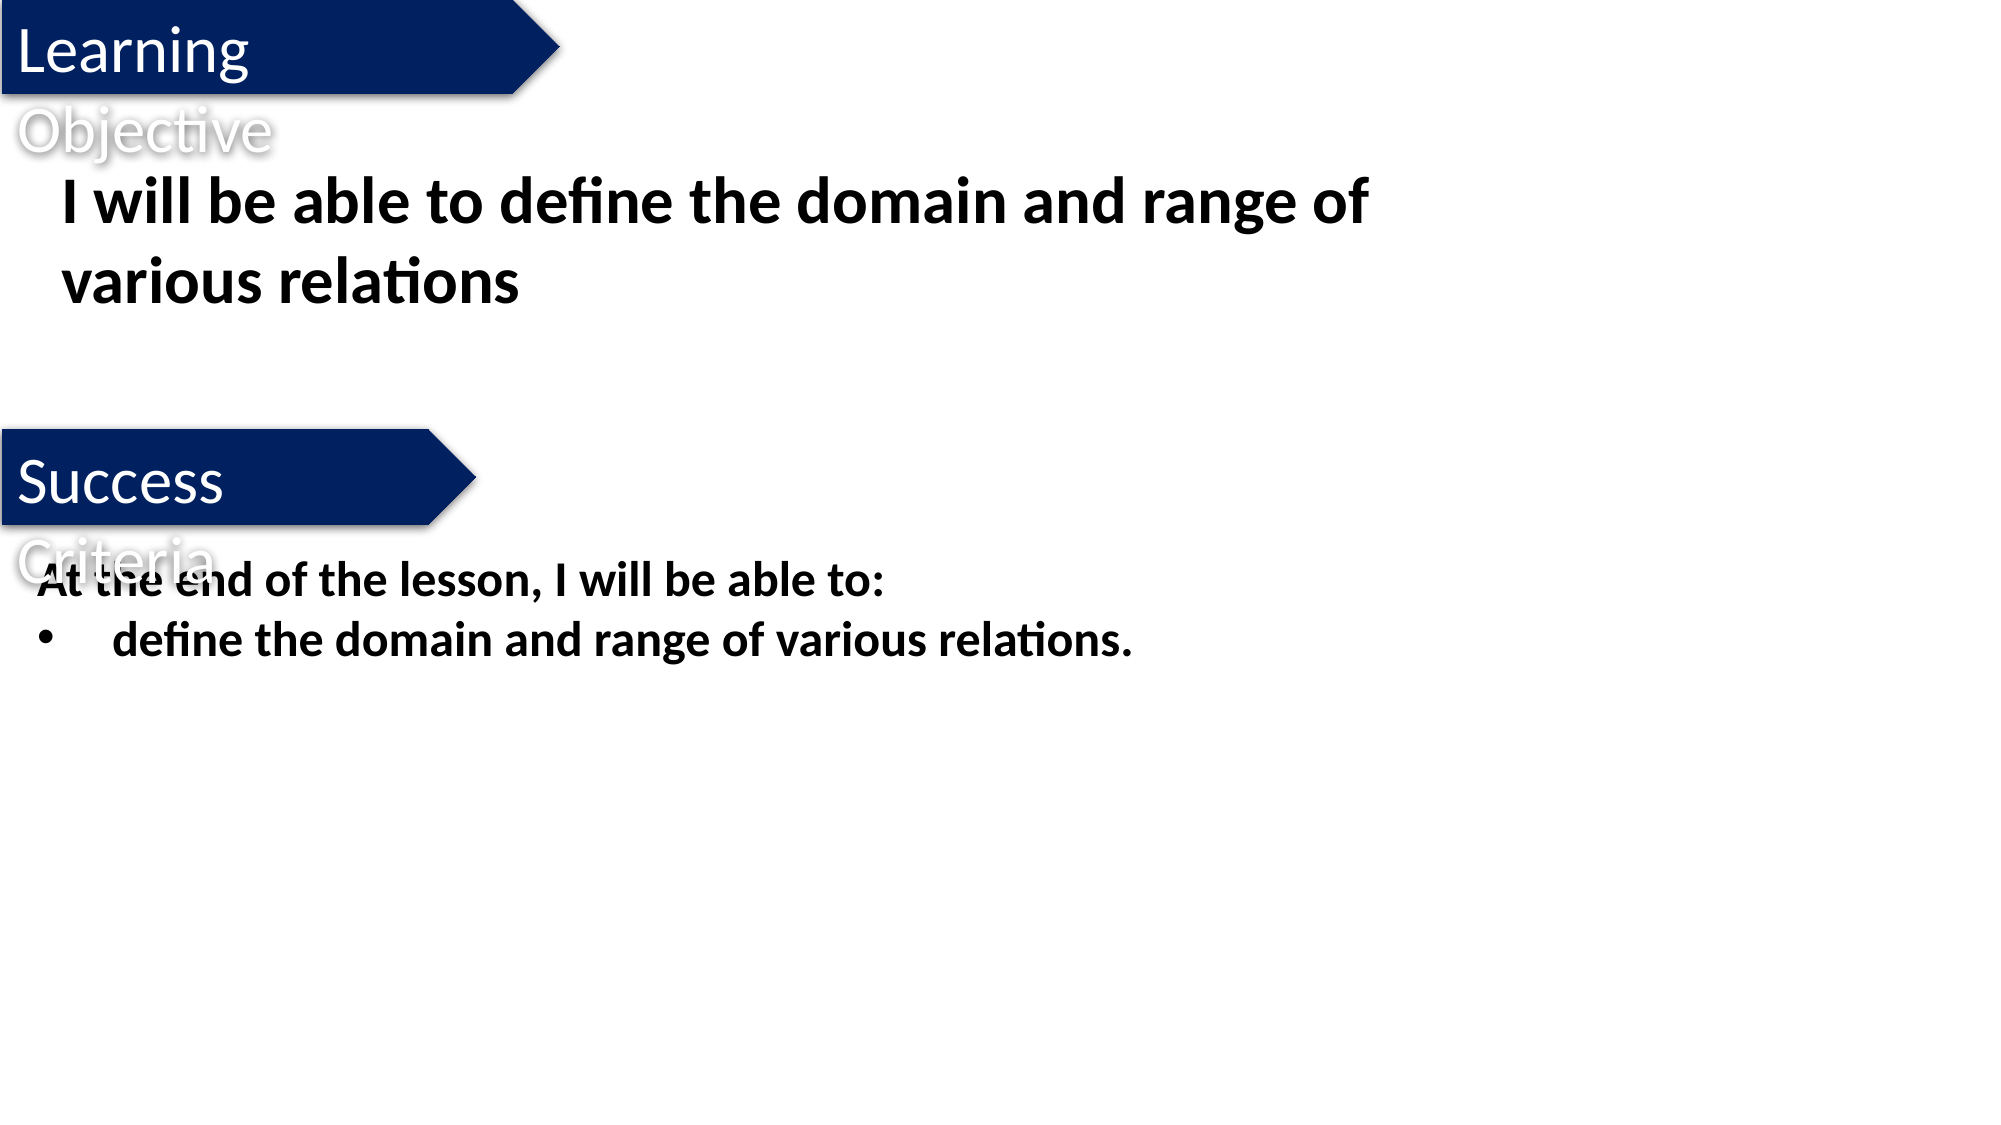

Learning Objective
I will be able to define the domain and range of various relations
Success Criteria
At the end of the lesson, I will be able to:
define the domain and range of various relations.